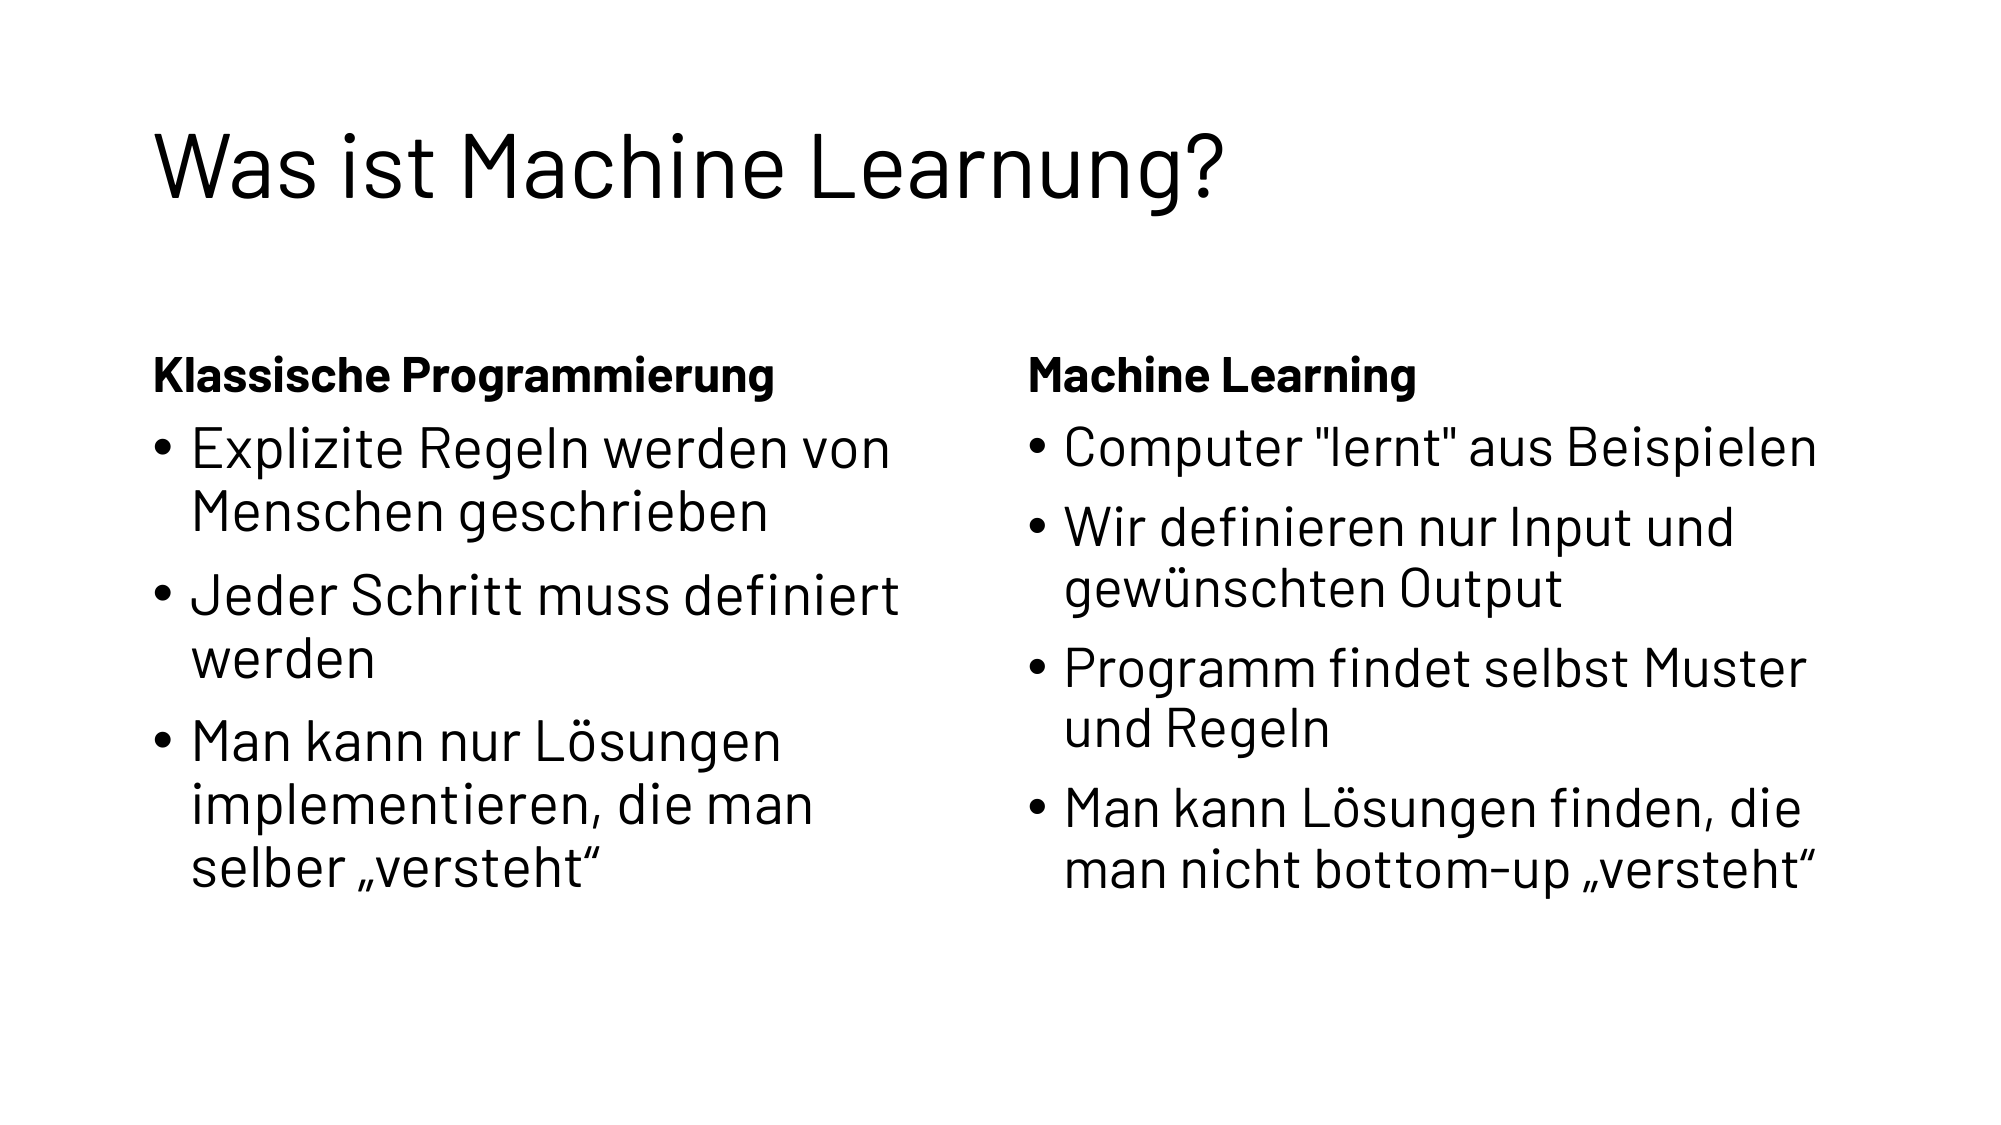

# Was ist Machine Learnung?
Klassische Programmierung
Machine Learning
Explizite Regeln werden von Menschen geschrieben
Jeder Schritt muss definiert werden
Man kann nur Lösungen implementieren, die man selber „versteht“

Computer "lernt" aus Beispielen
Wir definieren nur Input und gewünschten Output
Programm findet selbst Muster und Regeln
Man kann Lösungen finden, die man nicht bottom-up „versteht“